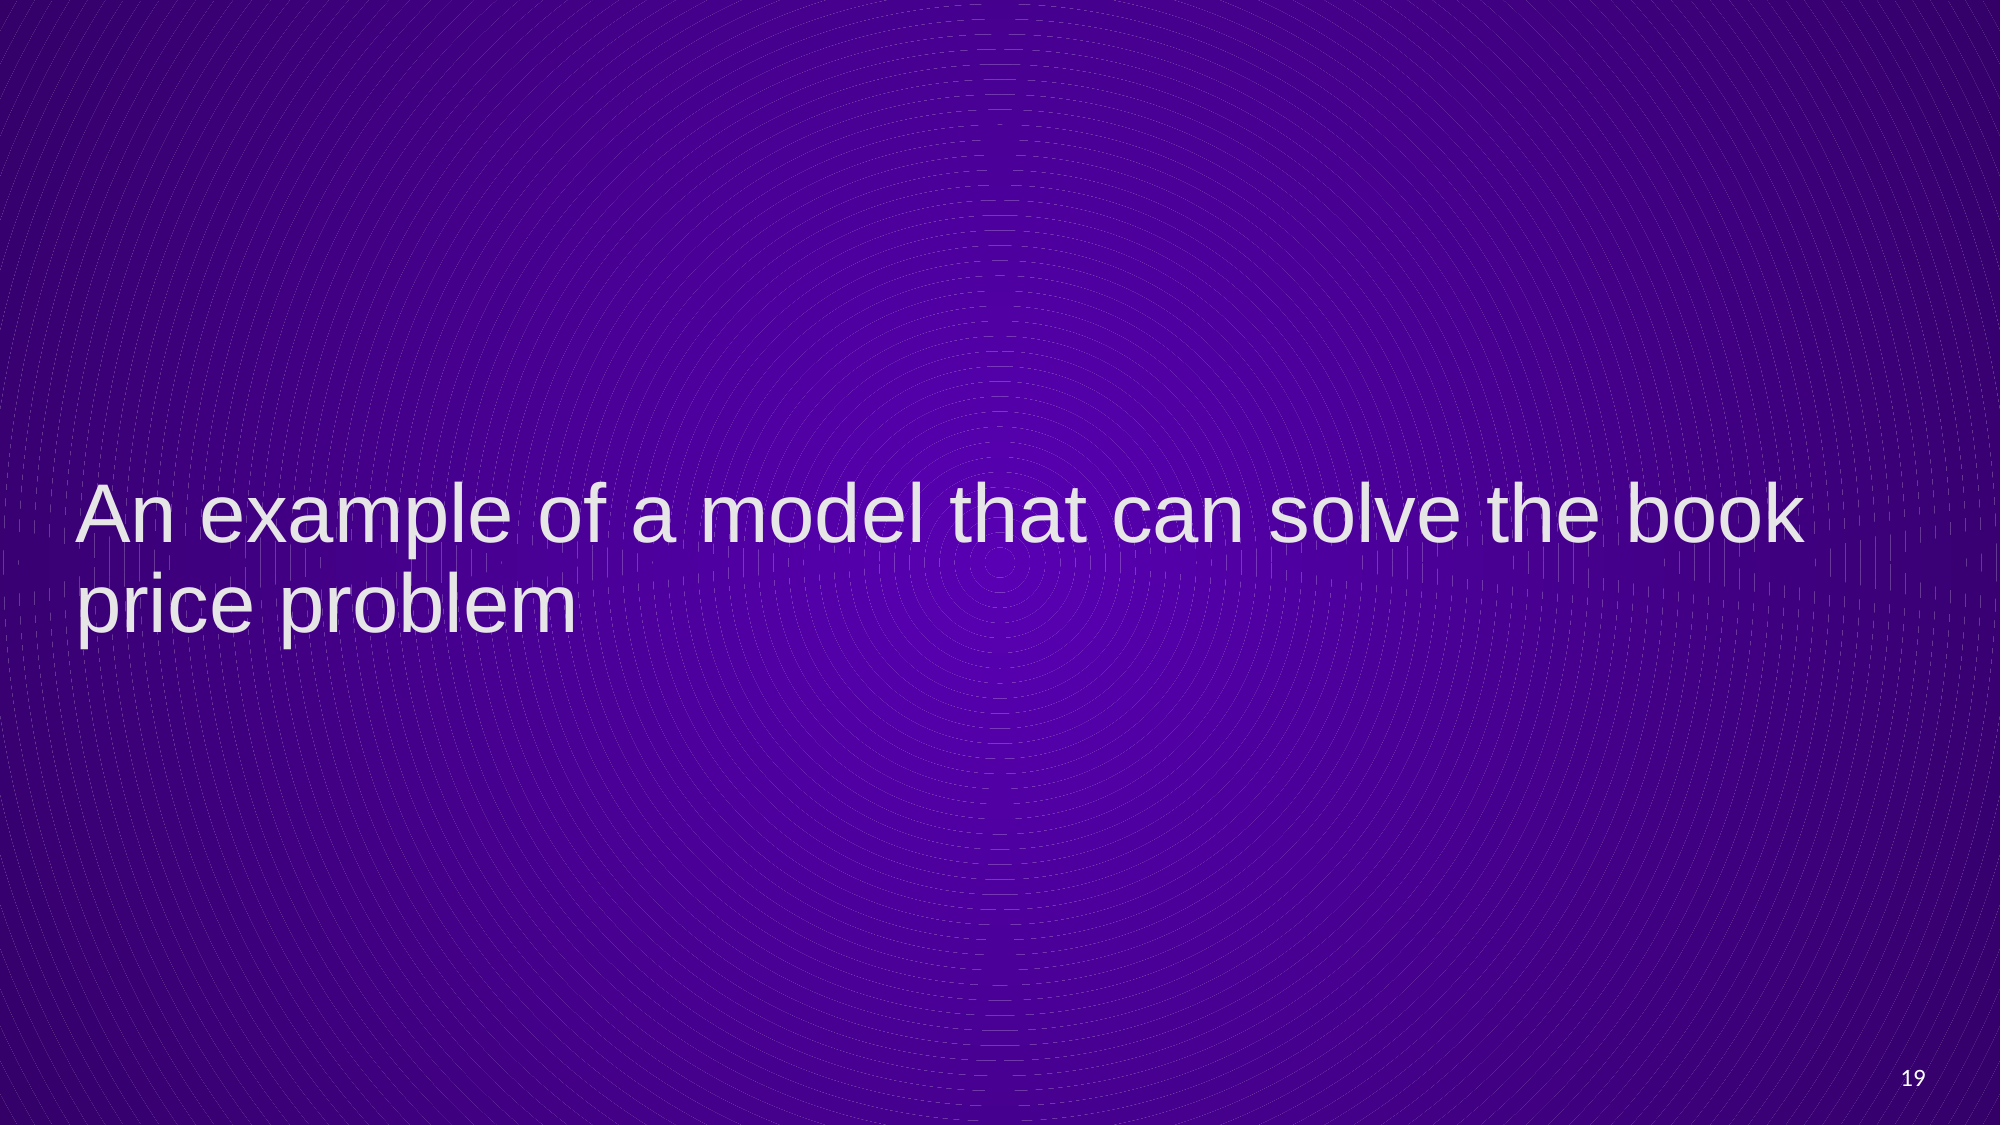

An example of a model that can solve the book price problem

19